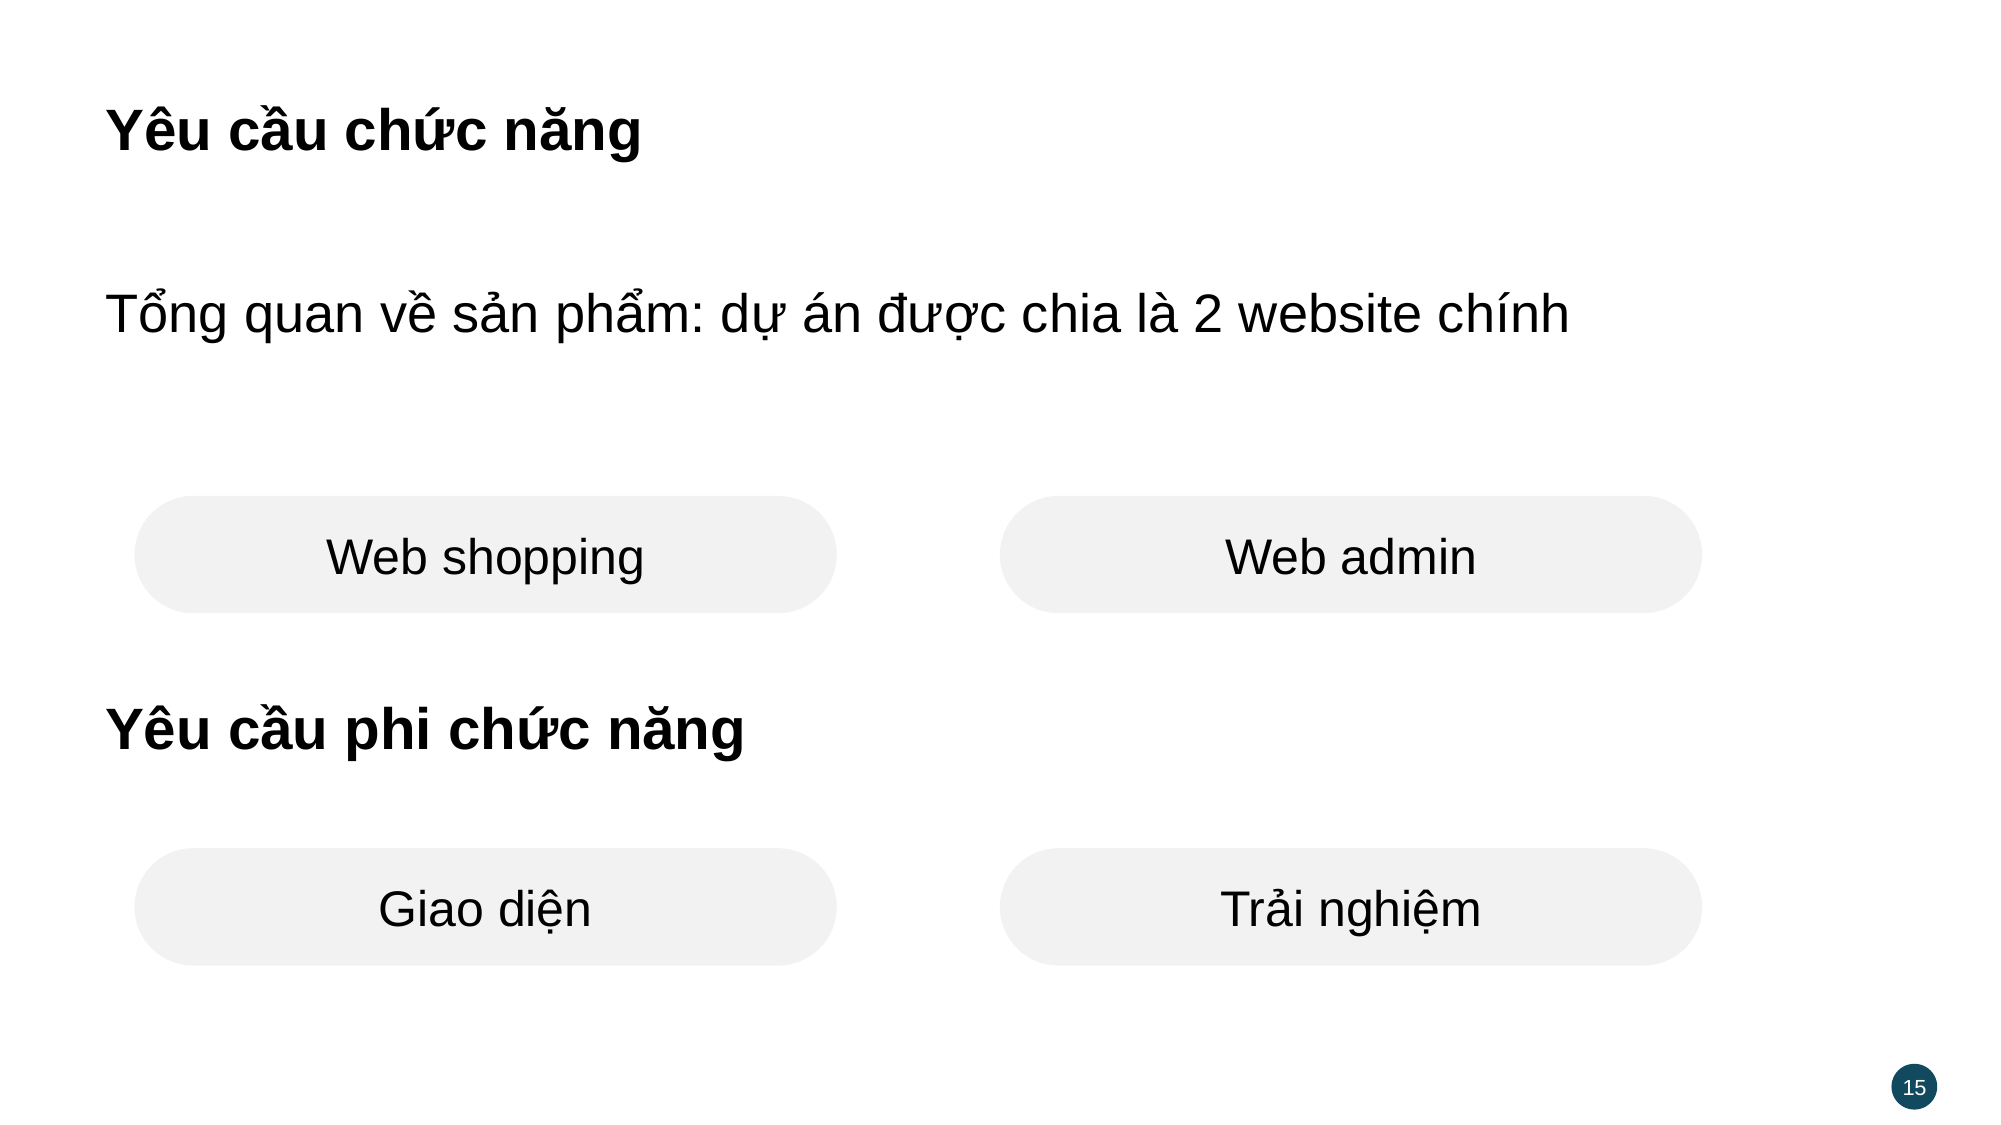

# Yêu cầu chức năng
Tổng quan về sản phẩm: dự án được chia là 2 website chính

Web admin

Web shopping
Yêu cầu phi chức năng

Trải nghiệm

Giao diện

15